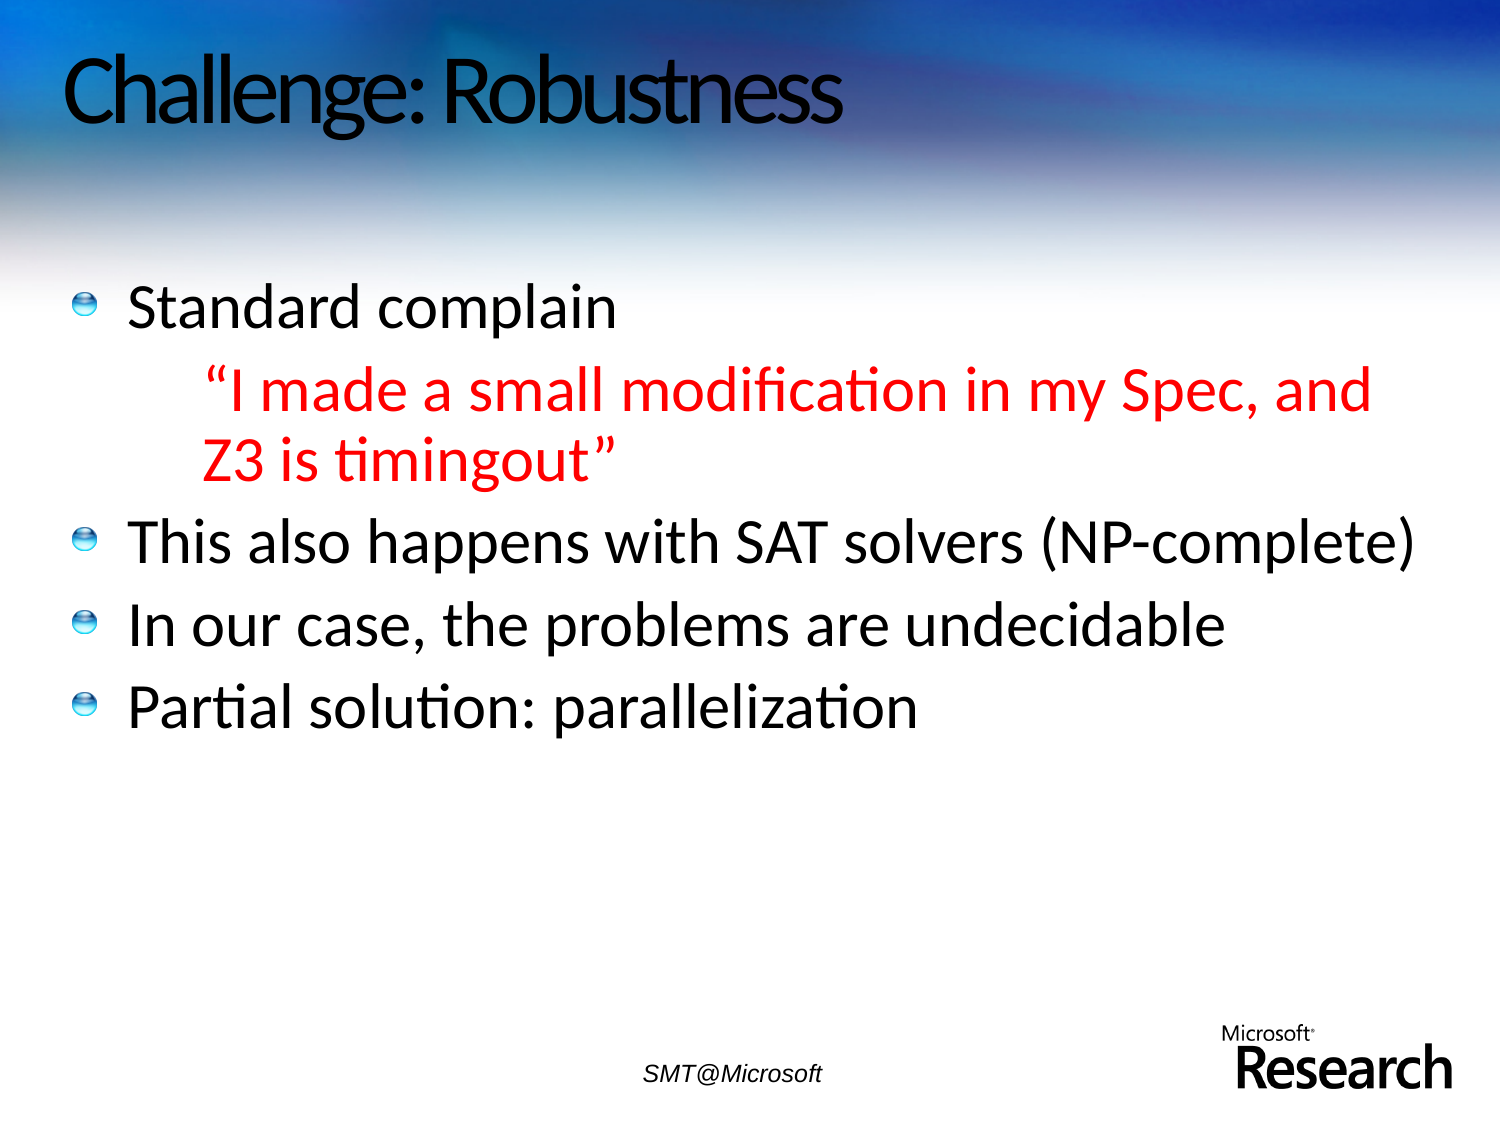

# Challenge: Robustness
Standard complain
	“I made a small modification in my Spec, and Z3 is timingout”
This also happens with SAT solvers (NP-complete)
In our case, the problems are undecidable
Partial solution: parallelization
SMT@Microsoft